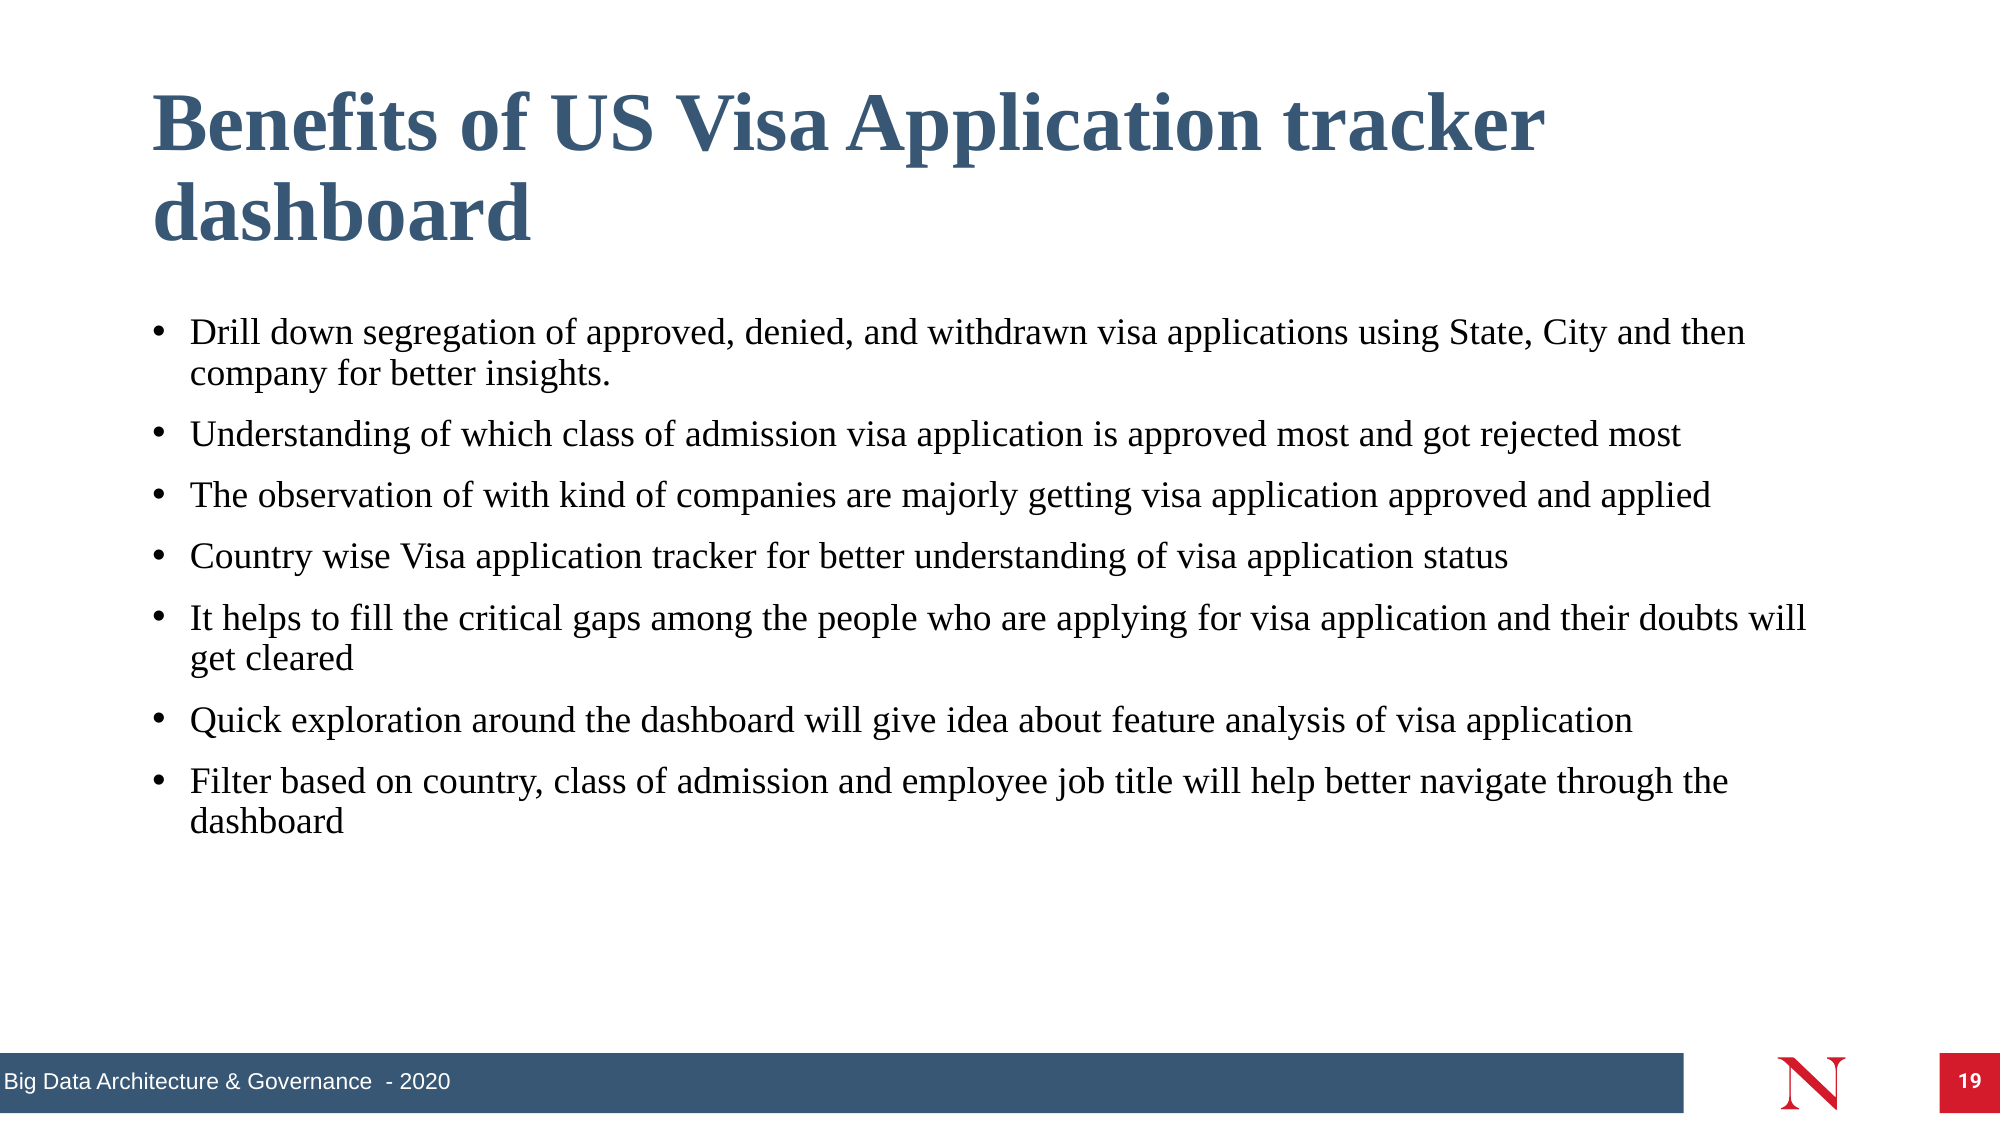

# Benefits of US Visa Application tracker dashboard
Drill down segregation of approved, denied, and withdrawn visa applications using State, City and then company for better insights.
Understanding of which class of admission visa application is approved most and got rejected most
The observation of with kind of companies are majorly getting visa application approved and applied
Country wise Visa application tracker for better understanding of visa application status
It helps to fill the critical gaps among the people who are applying for visa application and their doubts will get cleared
Quick exploration around the dashboard will give idea about feature analysis of visa application
Filter based on country, class of admission and employee job title will help better navigate through the dashboard